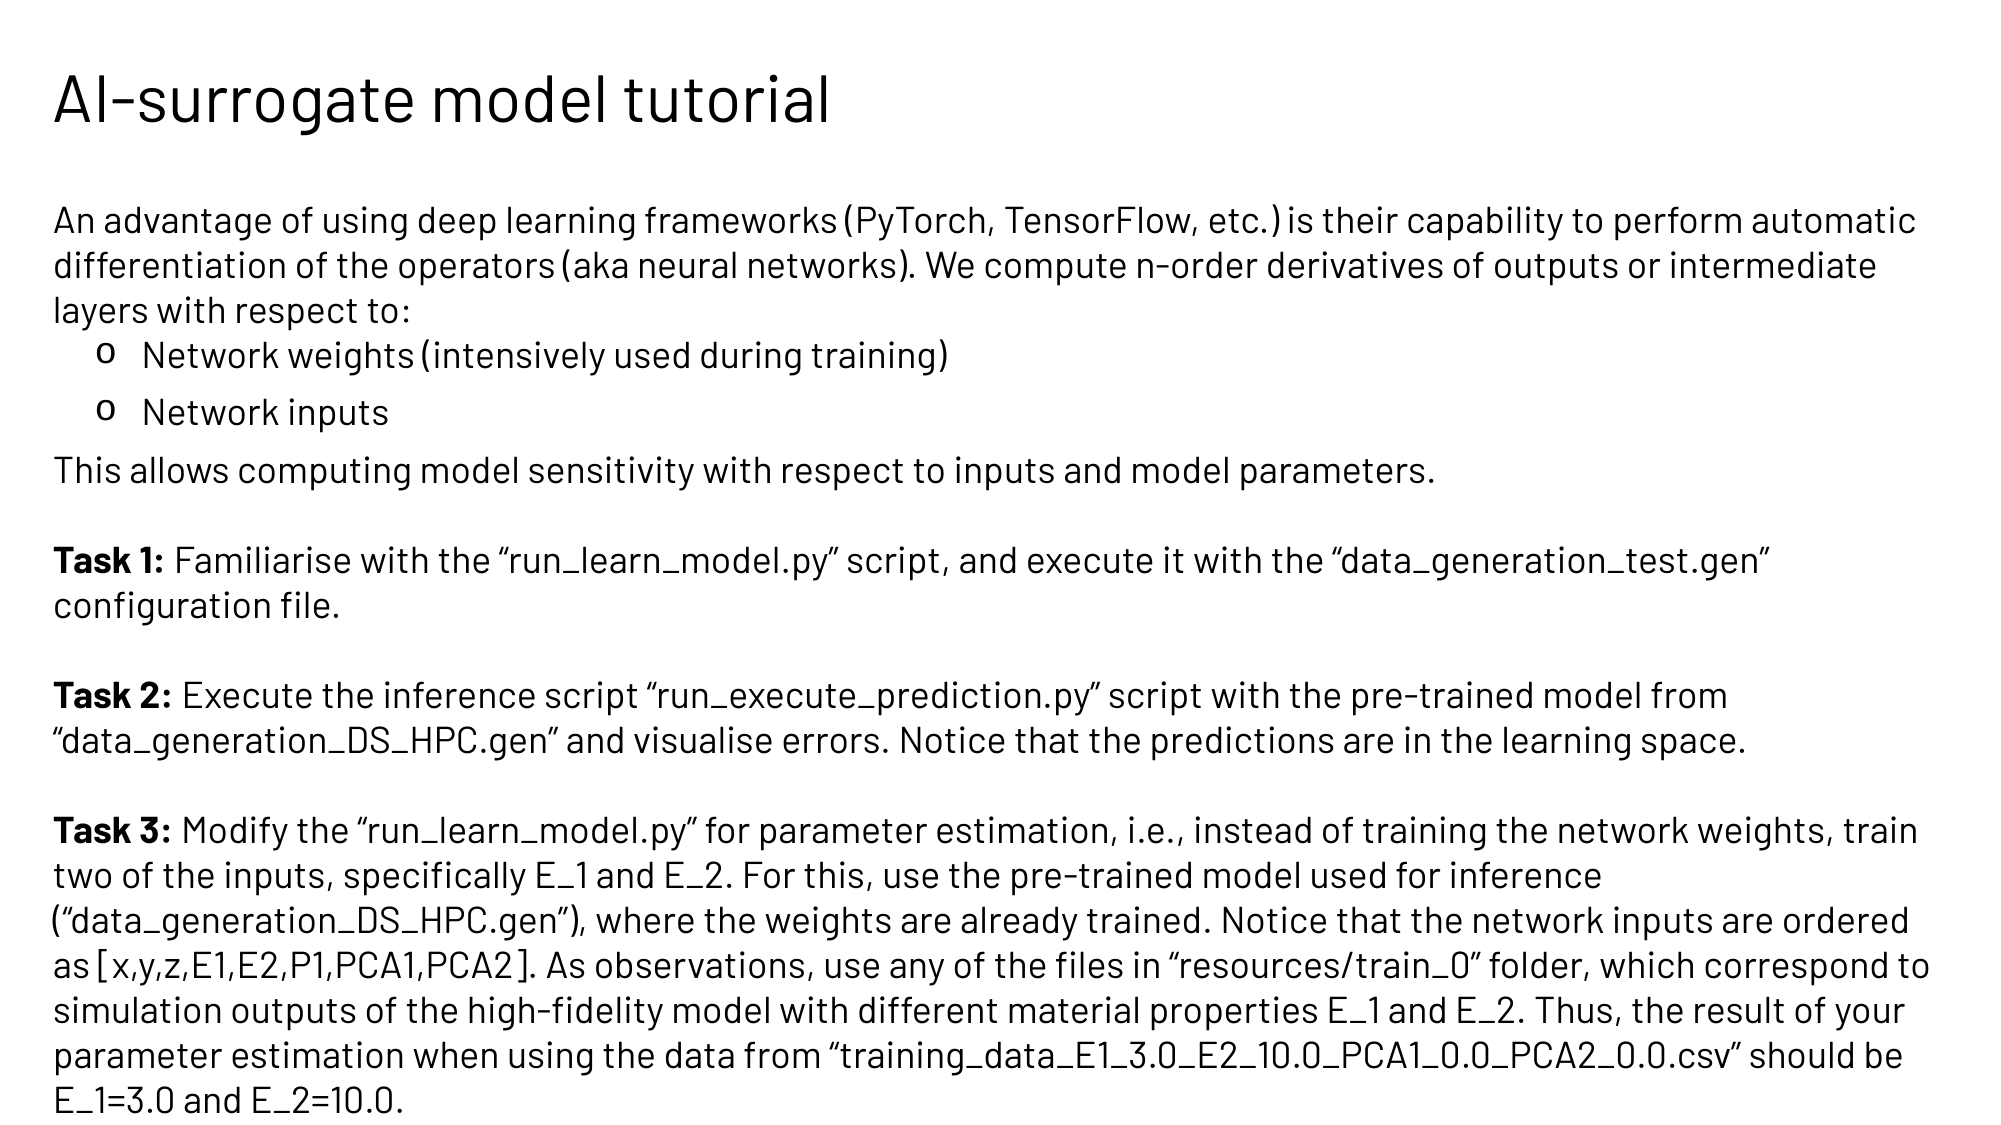

AI-surrogate model tutorial

An advantage of using deep learning frameworks (PyTorch, TensorFlow, etc.) is their capability to perform automatic differentiation of the operators (aka neural networks). We compute n-order derivatives of outputs or intermediate layers with respect to:
Network weights (intensively used during training)
Network inputs
This allows computing model sensitivity with respect to inputs and model parameters.

Task 1: Familiarise with the “run_learn_model.py” script, and execute it with the “data_generation_test.gen” configuration file.

Task 2: Execute the inference script “run_execute_prediction.py” script with the pre-trained model from “data_generation_DS_HPC.gen” and visualise errors. Notice that the predictions are in the learning space.

Task 3: Modify the “run_learn_model.py” for parameter estimation, i.e., instead of training the network weights, train two of the inputs, specifically E_1 and E_2. For this, use the pre-trained model used for inference (“data_generation_DS_HPC.gen”), where the weights are already trained. Notice that the network inputs are ordered as [x,y,z,E1,E2,P1,PCA1,PCA2]. As observations, use any of the files in “resources/train_0” folder, which correspond to simulation outputs of the high-fidelity model with different material properties E_1 and E_2. Thus, the result of your parameter estimation when using the data from “training_data_E1_3.0_E2_10.0_PCA1_0.0_PCA2_0.0.csv” should be E_1=3.0 and E_2=10.0.